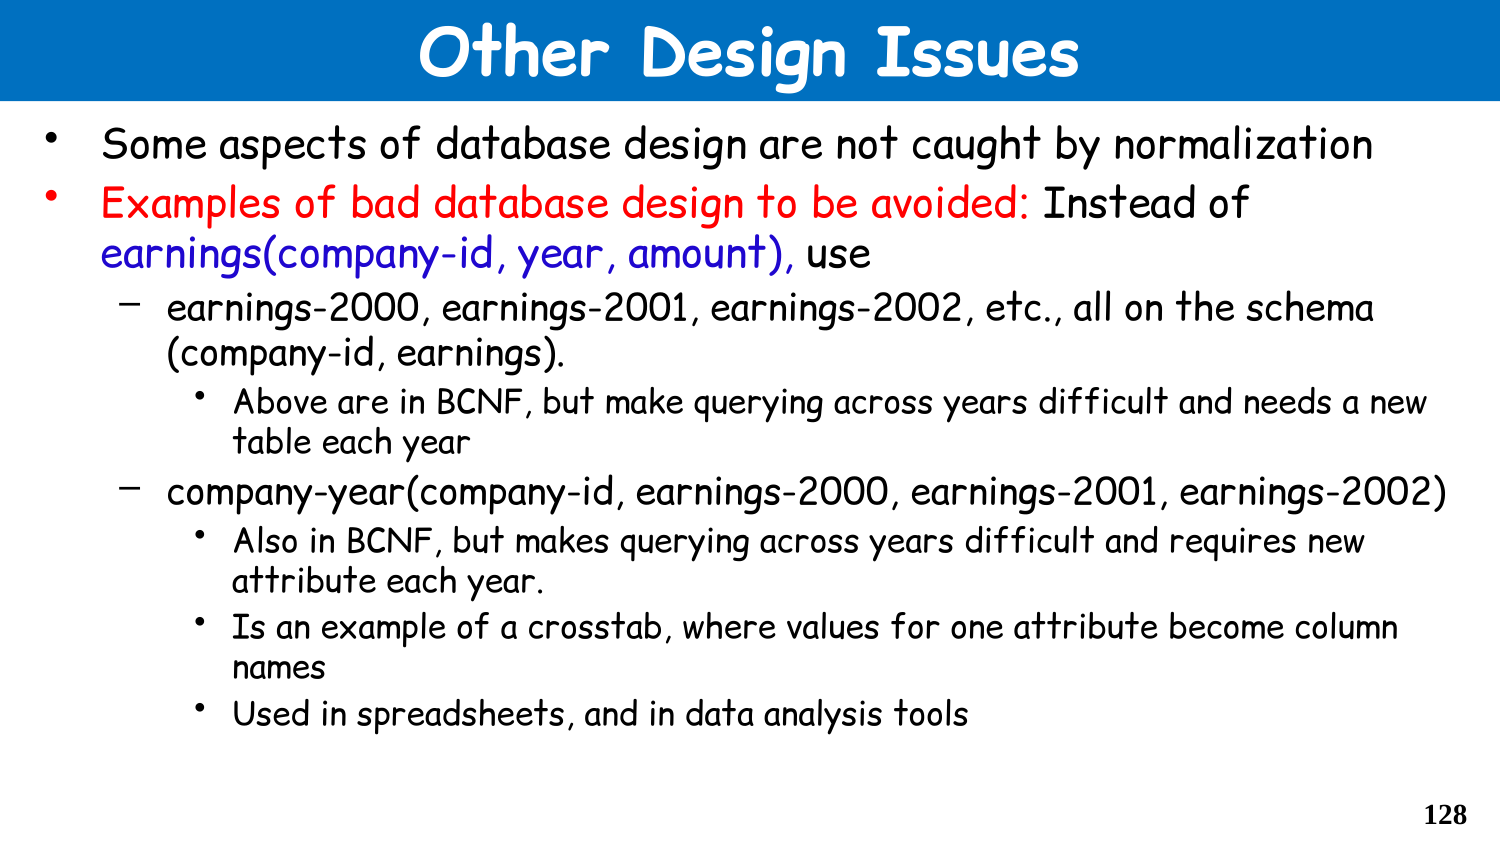

# Other Design Issues
Some aspects of database design are not caught by normalization
Examples of bad database design to be avoided: Instead of earnings(company-id, year, amount), use
earnings-2000, earnings-2001, earnings-2002, etc., all on the schema (company-id, earnings).
Above are in BCNF, but make querying across years difficult and needs a new table each year
company-year(company-id, earnings-2000, earnings-2001, earnings-2002)
Also in BCNF, but makes querying across years difficult and requires new attribute each year.
Is an example of a crosstab, where values for one attribute become column names
Used in spreadsheets, and in data analysis tools